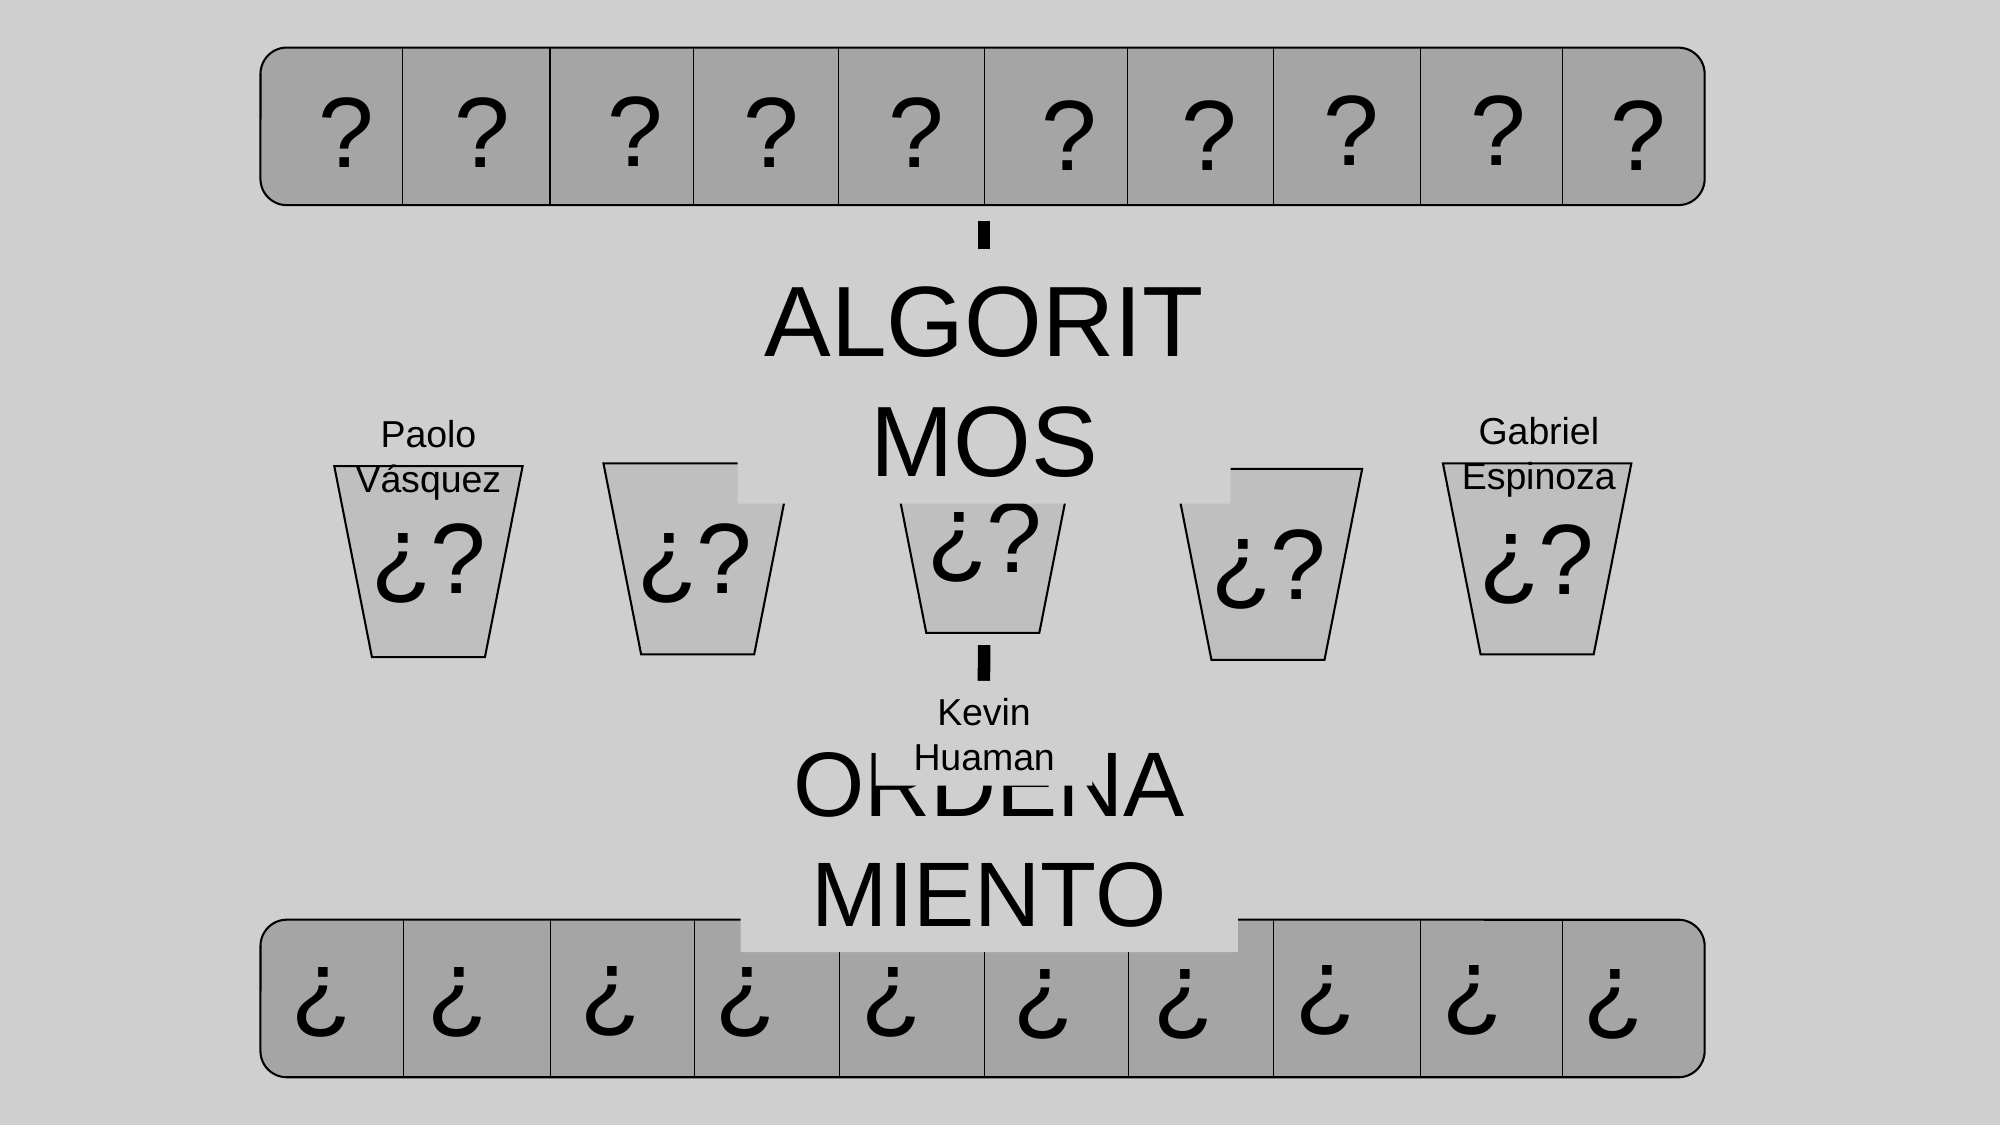

?
?
?
?
?
?
?
?
?
?
ALGORITMOS
Gabriel Espinoza
Paolo Vásquez

?

?
?
?
?
?
?
?
?
?
Kevin Huaman
ORDENAMIENTO

?
?
?
?
?
?
?
?
?
?